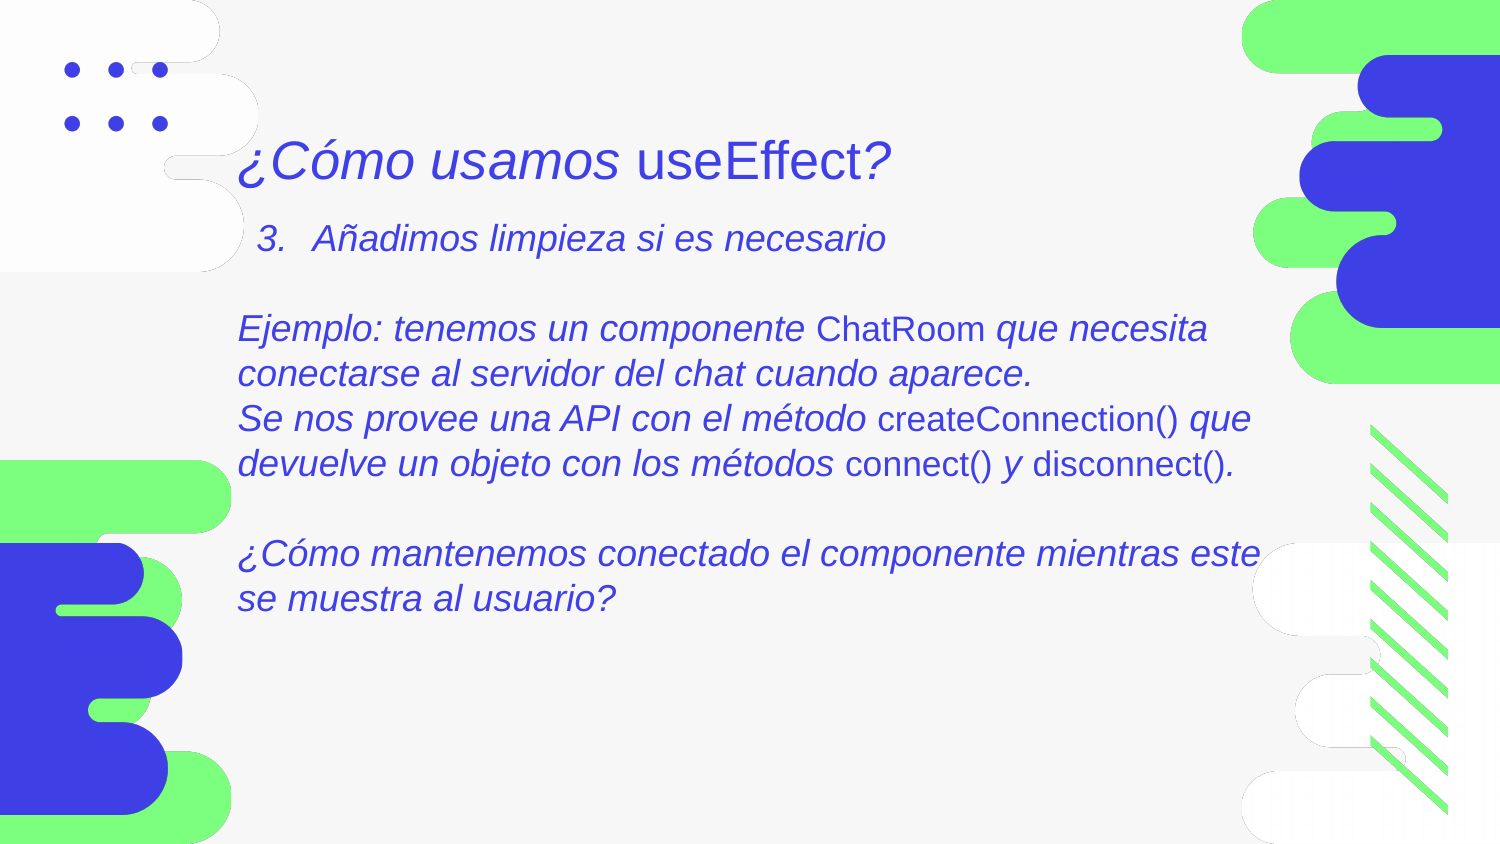

¿Cómo usamos useEffect?
Añadimos limpieza si es necesario

Ejemplo: tenemos un componente ChatRoom que necesita conectarse al servidor del chat cuando aparece.
Se nos provee una API con el método createConnection() que devuelve un objeto con los métodos connect() y disconnect().

¿Cómo mantenemos conectado el componente mientras este se muestra al usuario?